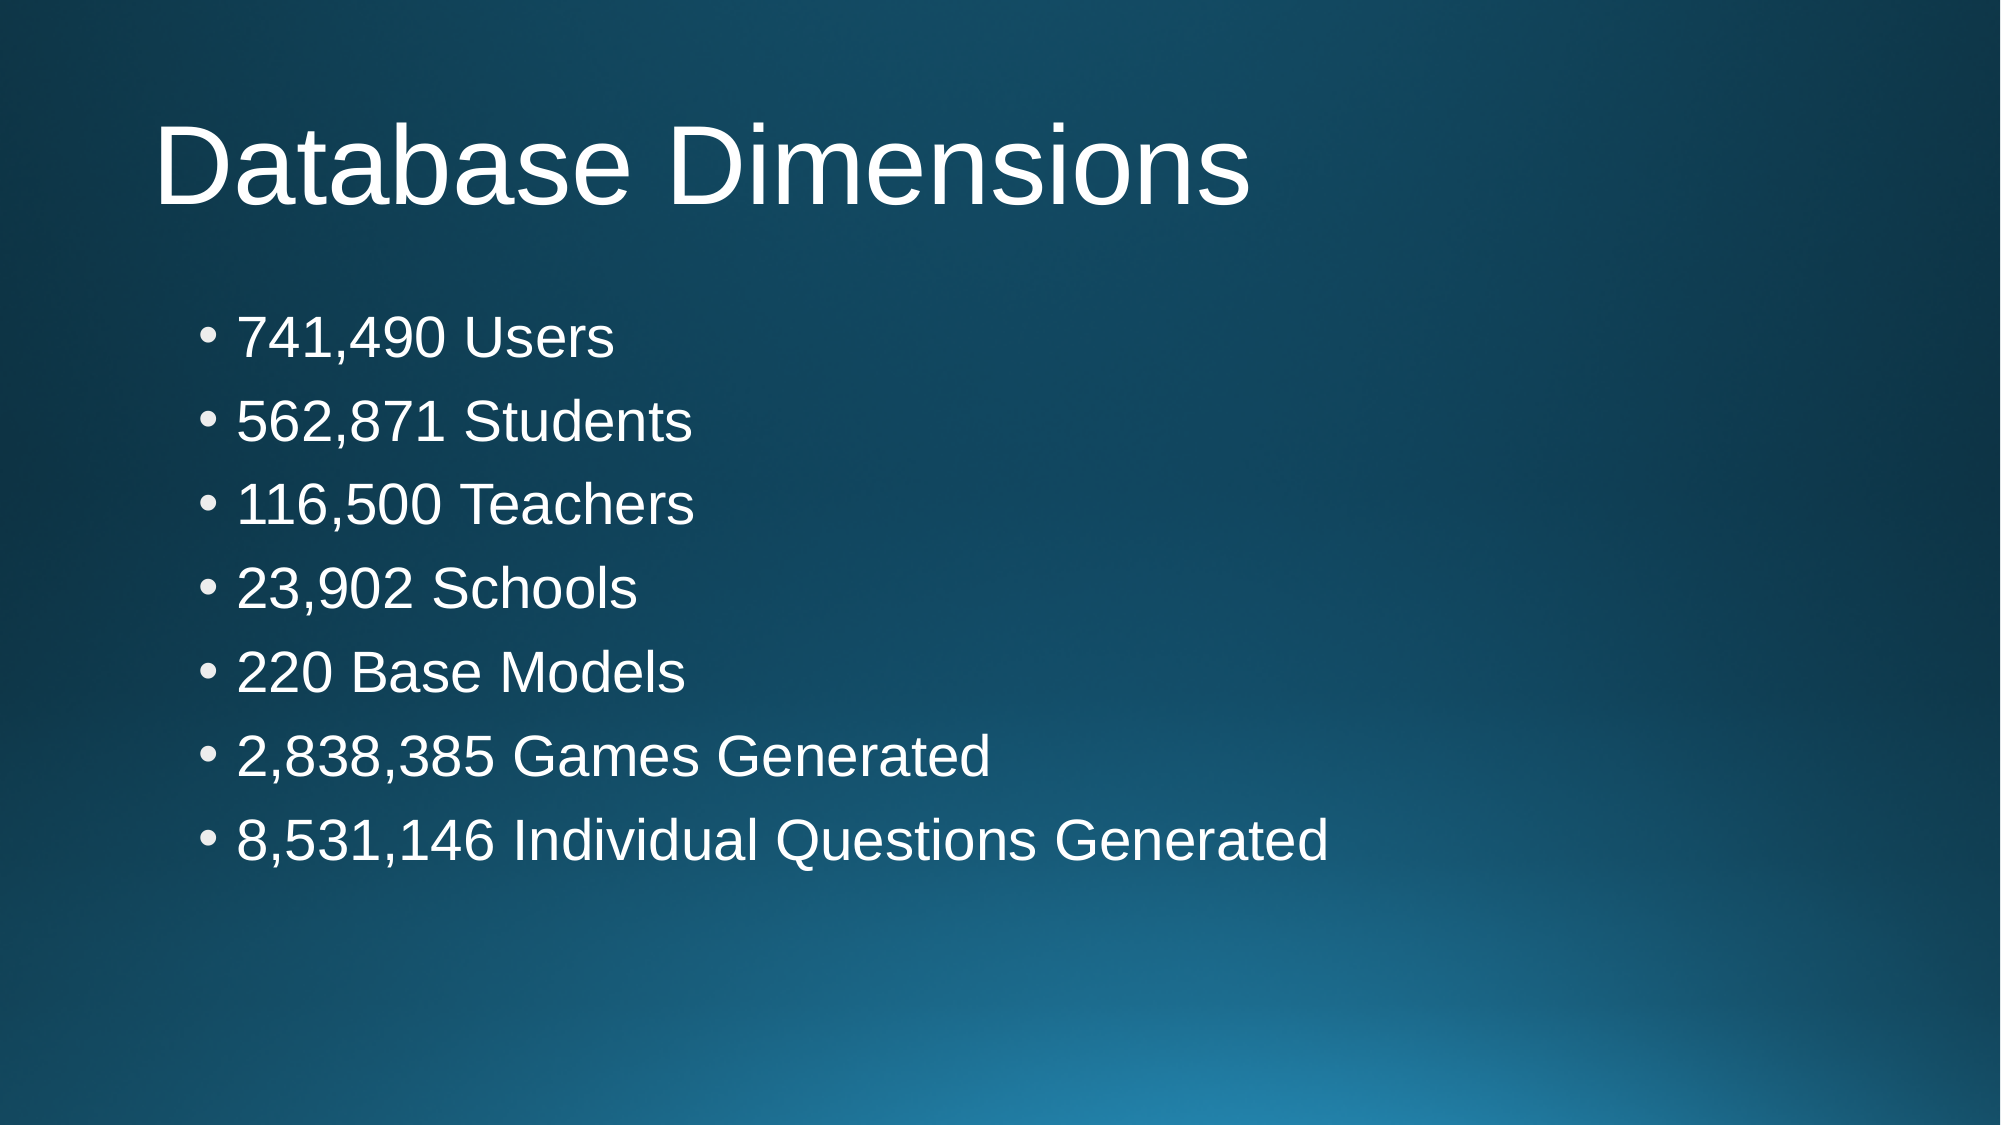

# Database Dimensions
741,490 Users
562,871 Students
116,500 Teachers
23,902 Schools
220 Base Models
2,838,385 Games Generated
8,531,146 Individual Questions Generated